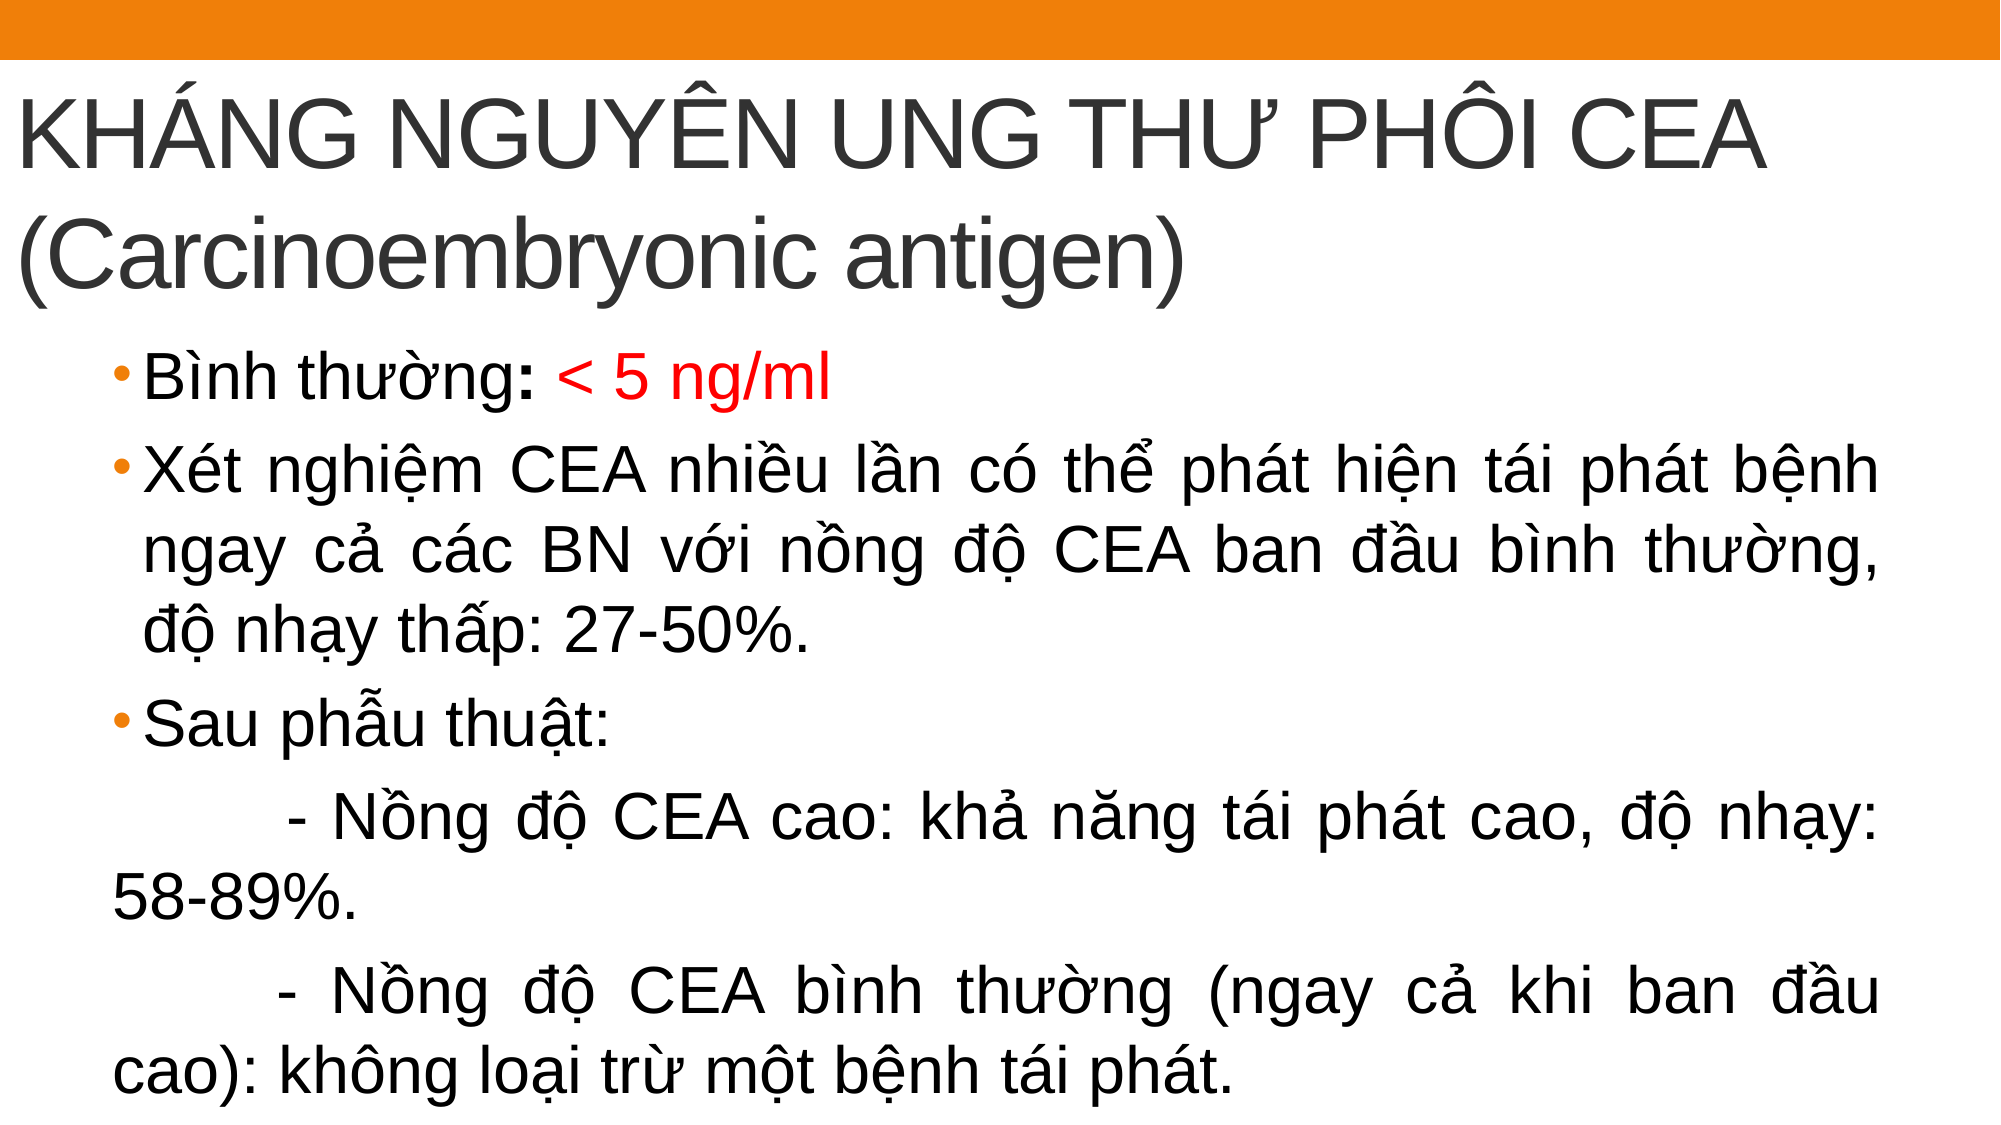

# KHÁNG NGUYÊN UNG THƯ PHÔI CEA (Carcinoembryonic antigen)
Bình thường: < 5 ng/ml
Xét nghiệm CEA nhiều lần có thể phát hiện tái phát bệnh ngay cả các BN với nồng độ CEA ban đầu bình thường, độ nhạy thấp: 27-50%.
Sau phẫu thuật:
	 - Nồng độ CEA cao: khả năng tái phát cao, độ nhạy: 58-89%.
 	- Nồng độ CEA bình thường (ngay cả khi ban đầu cao): không loại trừ một bệnh tái phát.